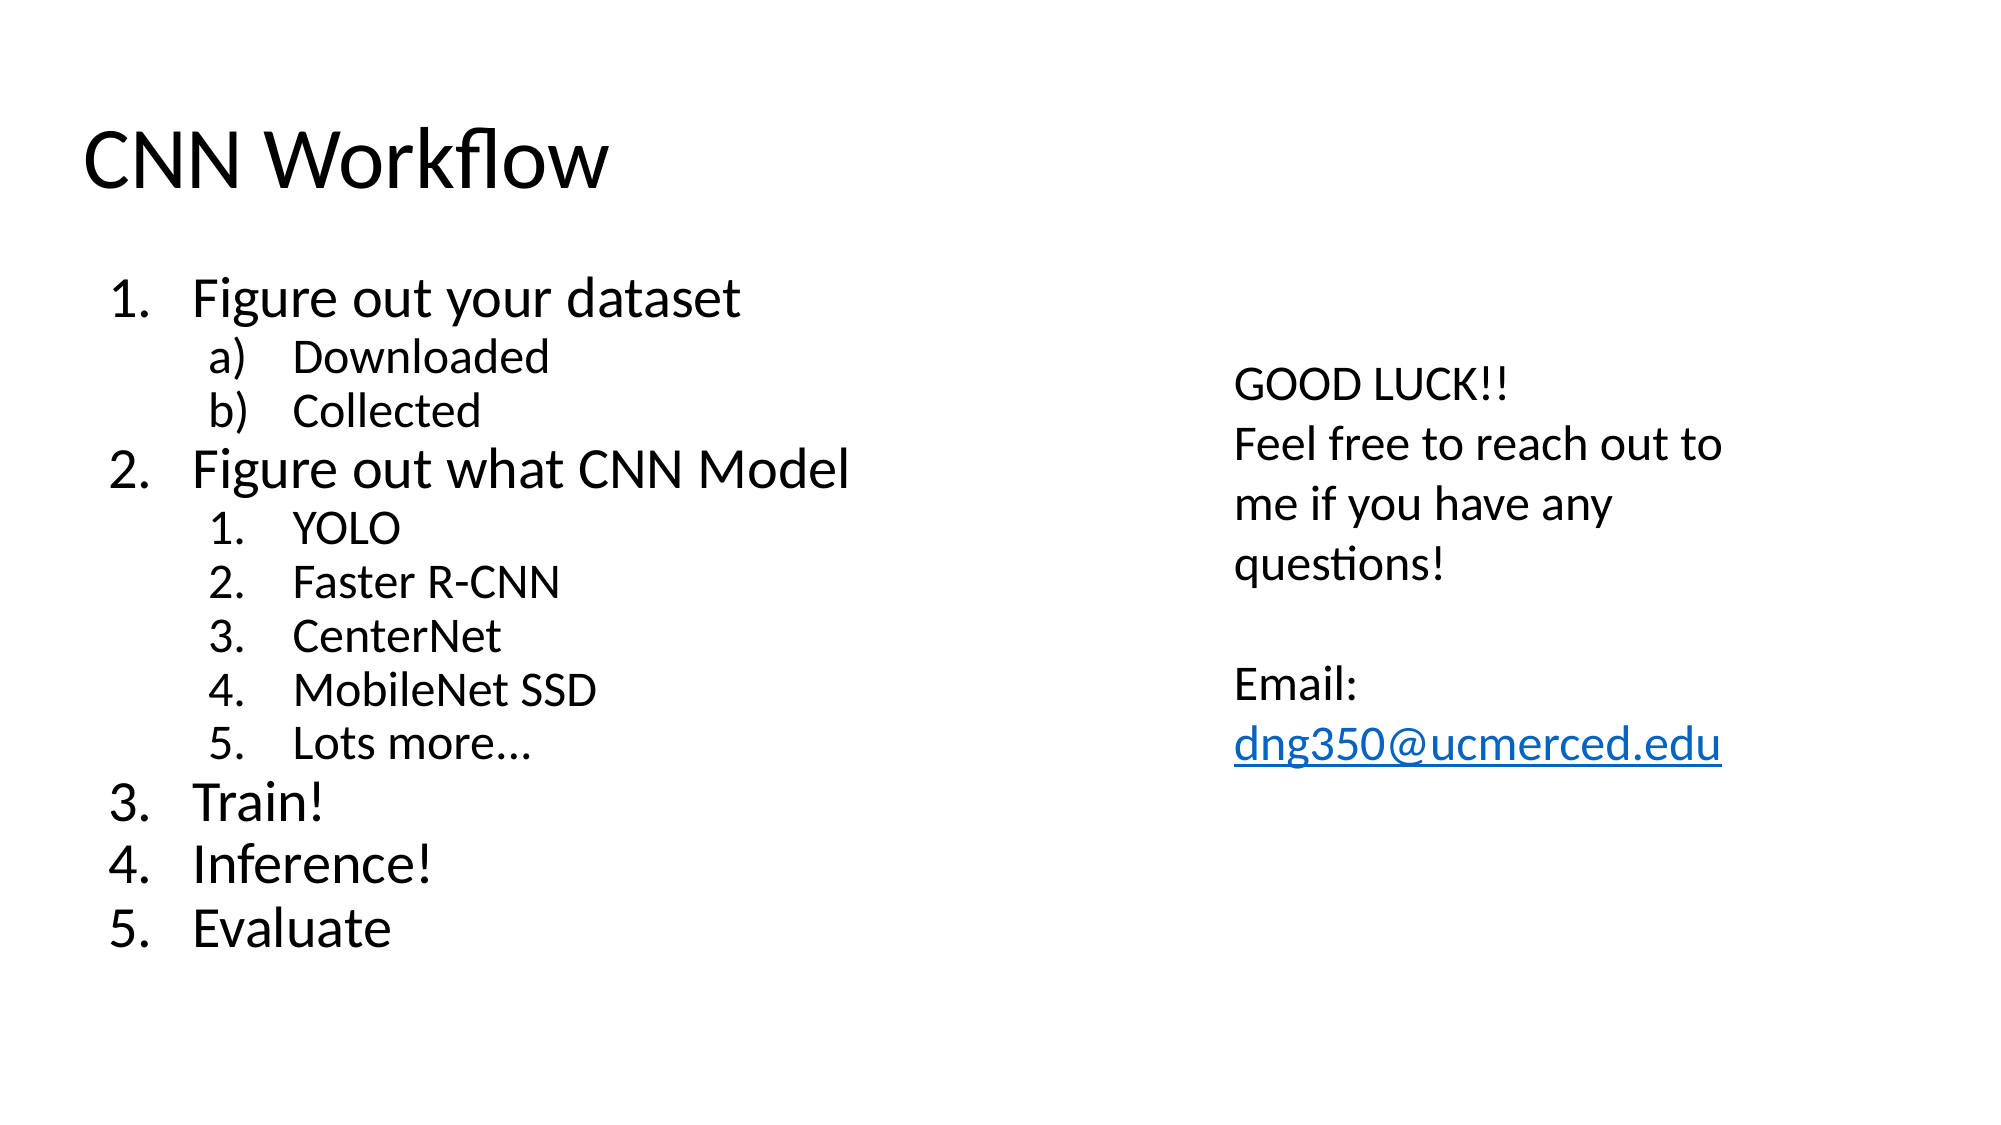

# CNN Workflow
Figure out your dataset
Downloaded
Collected
Figure out what CNN Model
YOLO
Faster R-CNN
CenterNet
MobileNet SSD
Lots more...
Train!
Inference!
Evaluate
GOOD LUCK!!
Feel free to reach out to me if you have any questions!

Email: dng350@ucmerced.edu